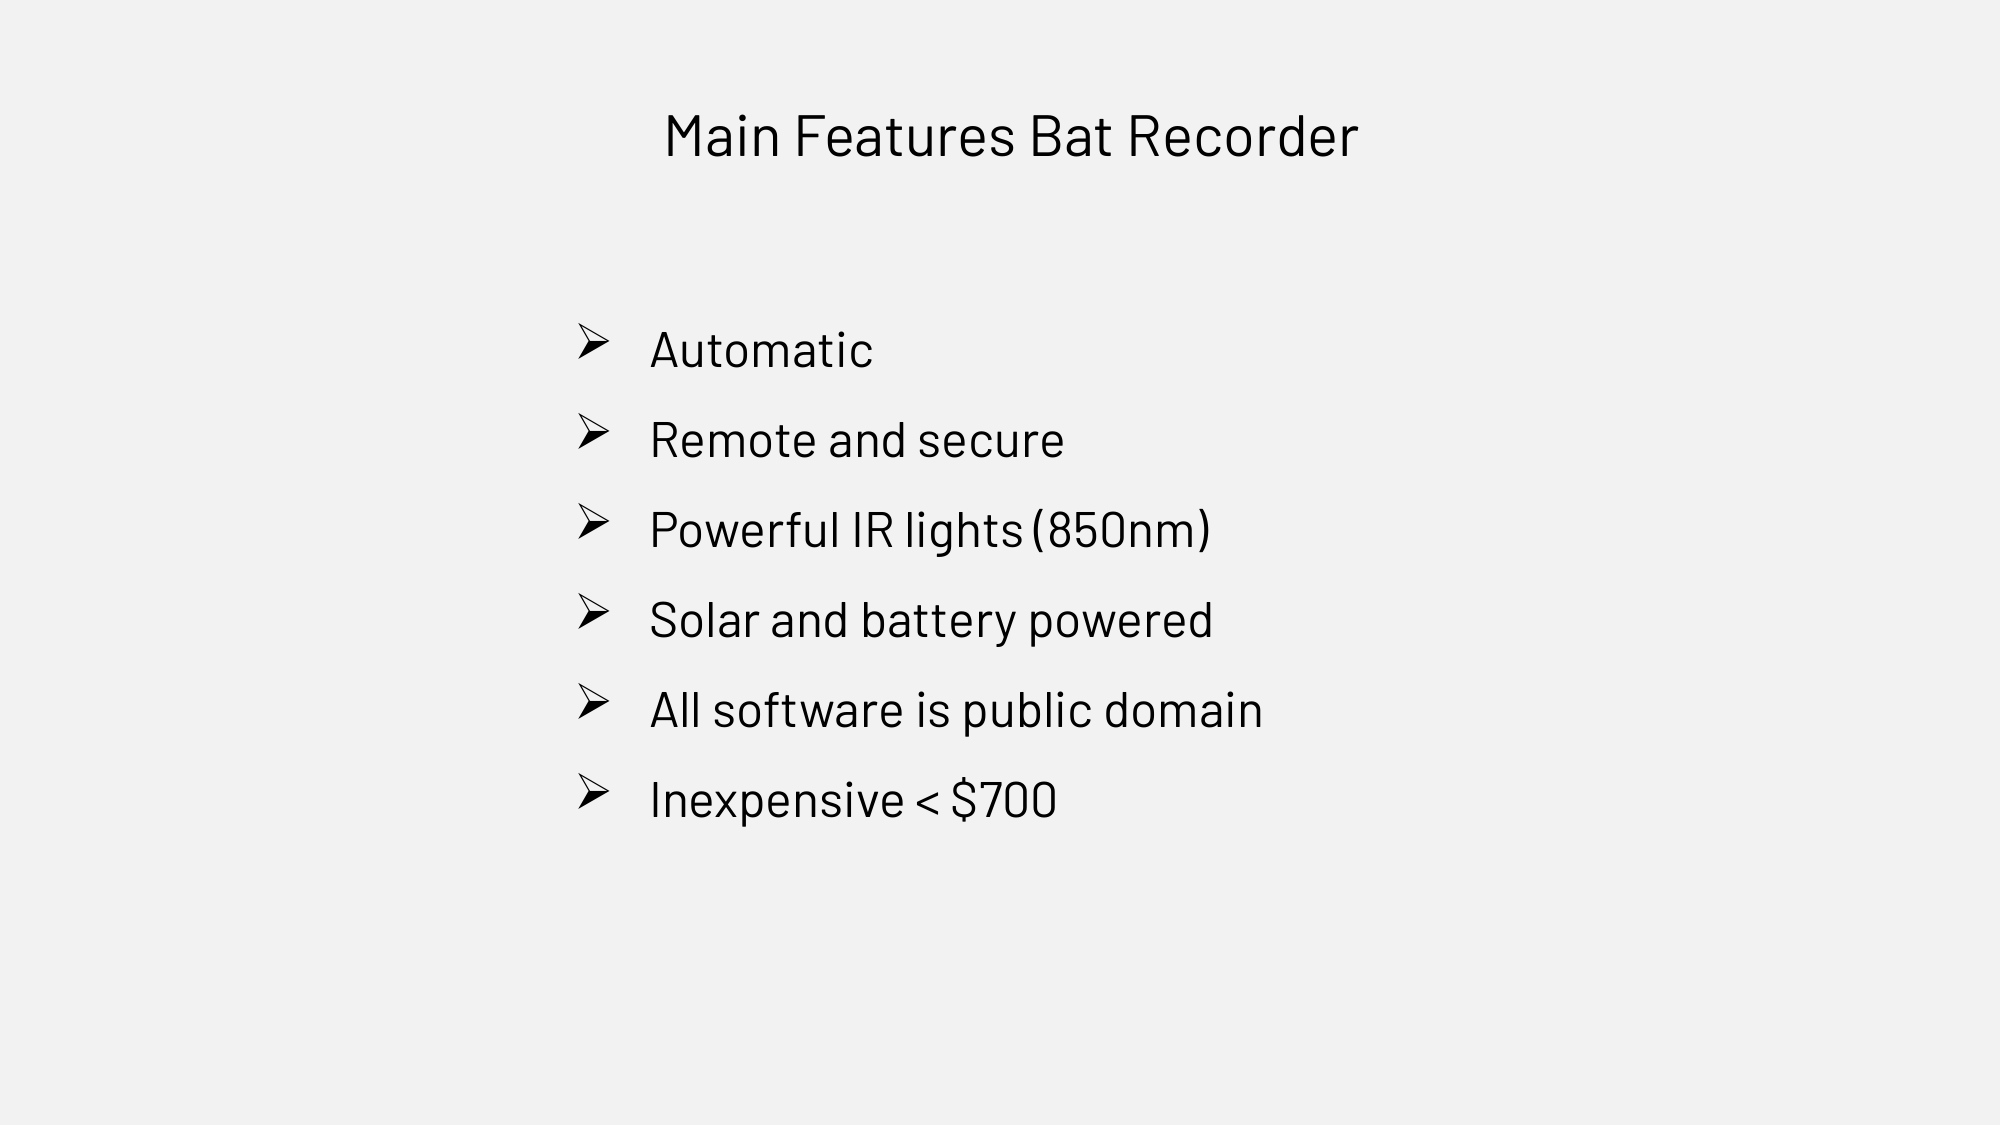

Main Features Bat Recorder

Automatic
Remote and secure
Powerful IR lights (850nm)
Solar and battery powered
All software is public domain
Inexpensive < $700